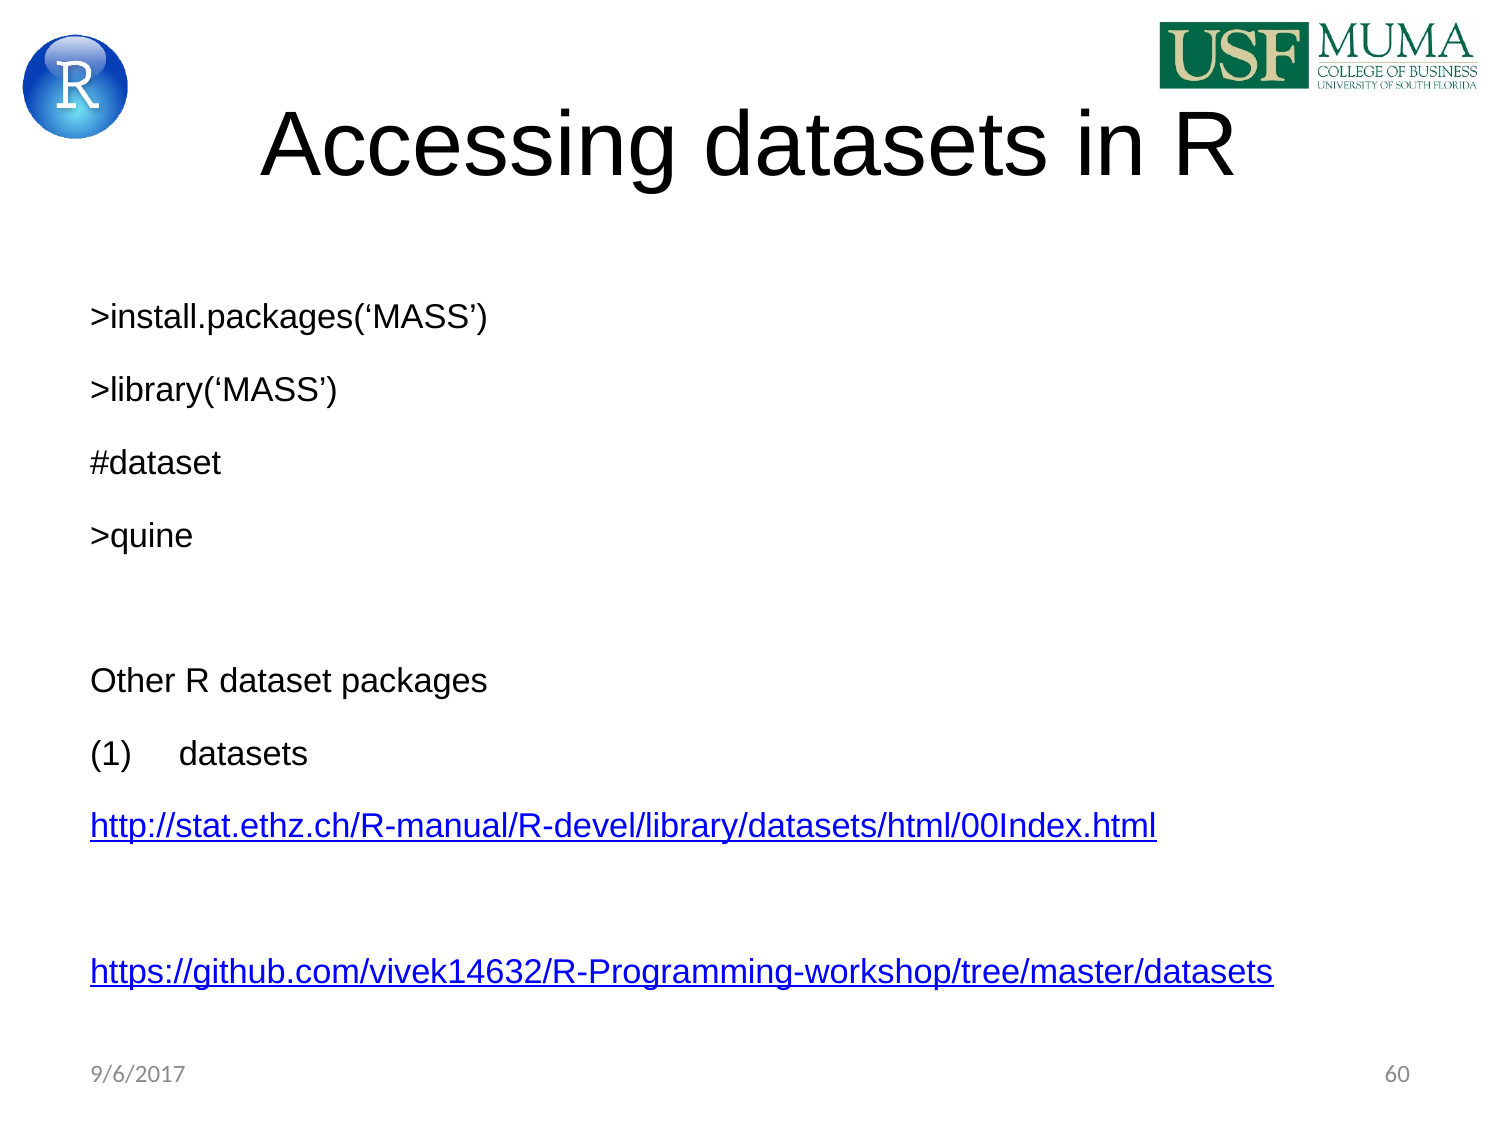

# Accessing datasets in R
>install.packages(‘MASS’)
>library(‘MASS’)
#dataset
>quine

Other R dataset packages
datasets
http://stat.ethz.ch/R-manual/R-devel/library/datasets/html/00Index.html

https://github.com/vivek14632/R-Programming-workshop/tree/master/datasets

9/6/2017
60